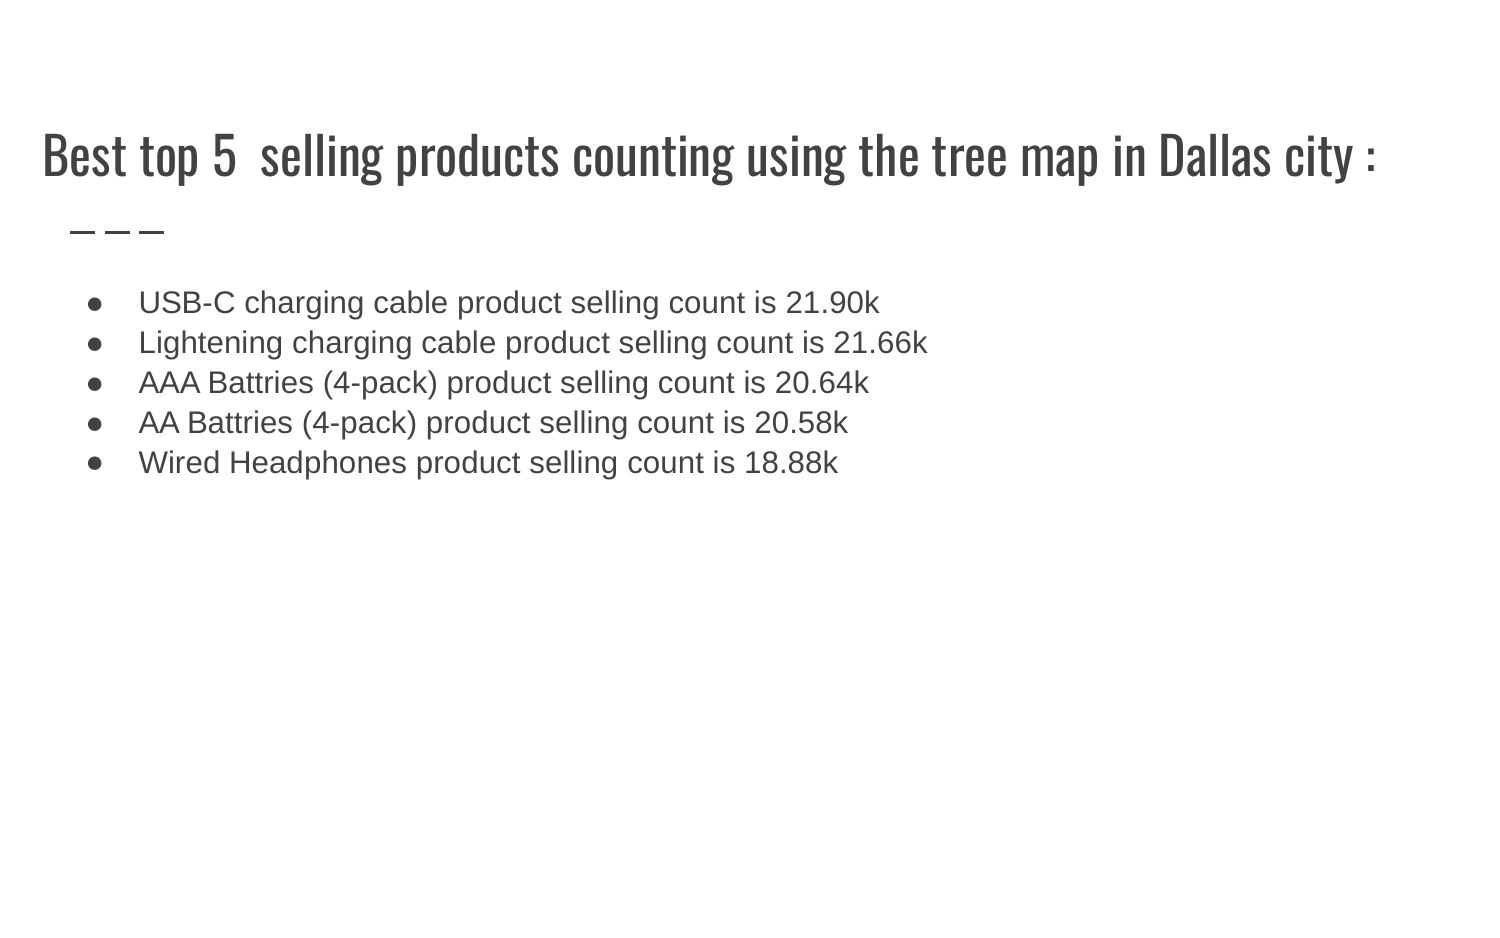

# Best top 5  selling products counting using the tree map in Dallas city :
USB-C charging cable product selling count is 21.90k
Lightening charging cable product selling count is 21.66k
AAA Battries (4-pack) product selling count is 20.64k
AA Battries (4-pack) product selling count is 20.58k
Wired Headphones product selling count is 18.88k